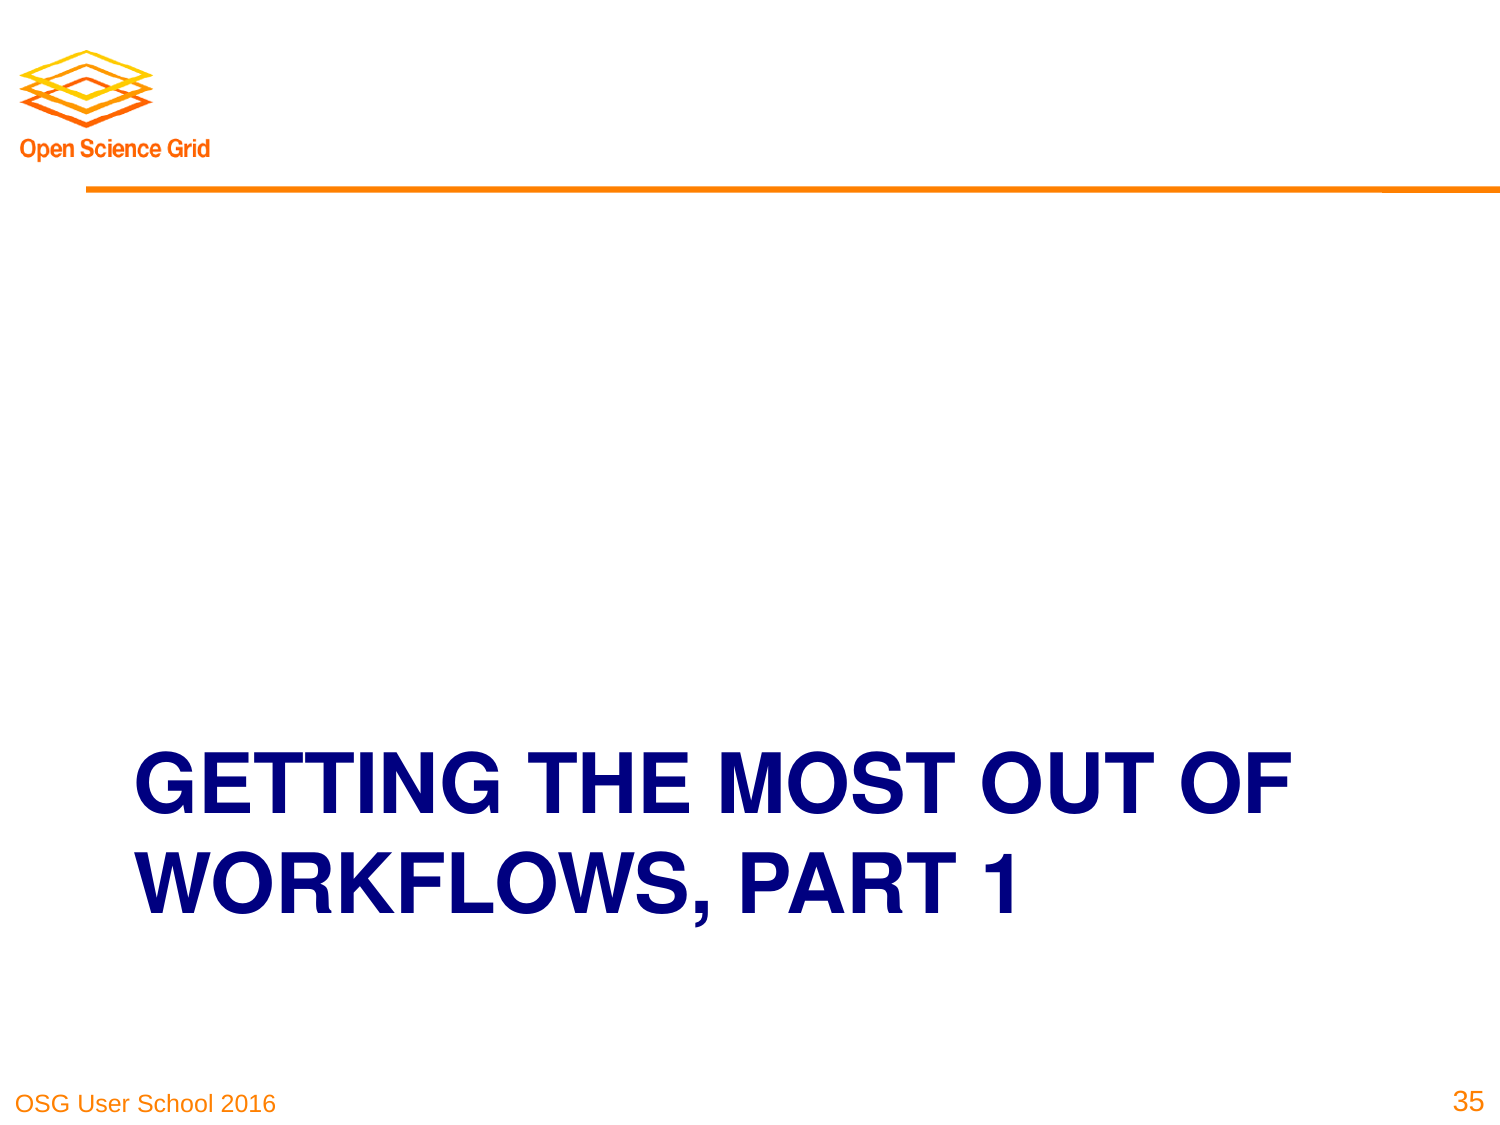

# Getting the most out of workflows, part 1
35